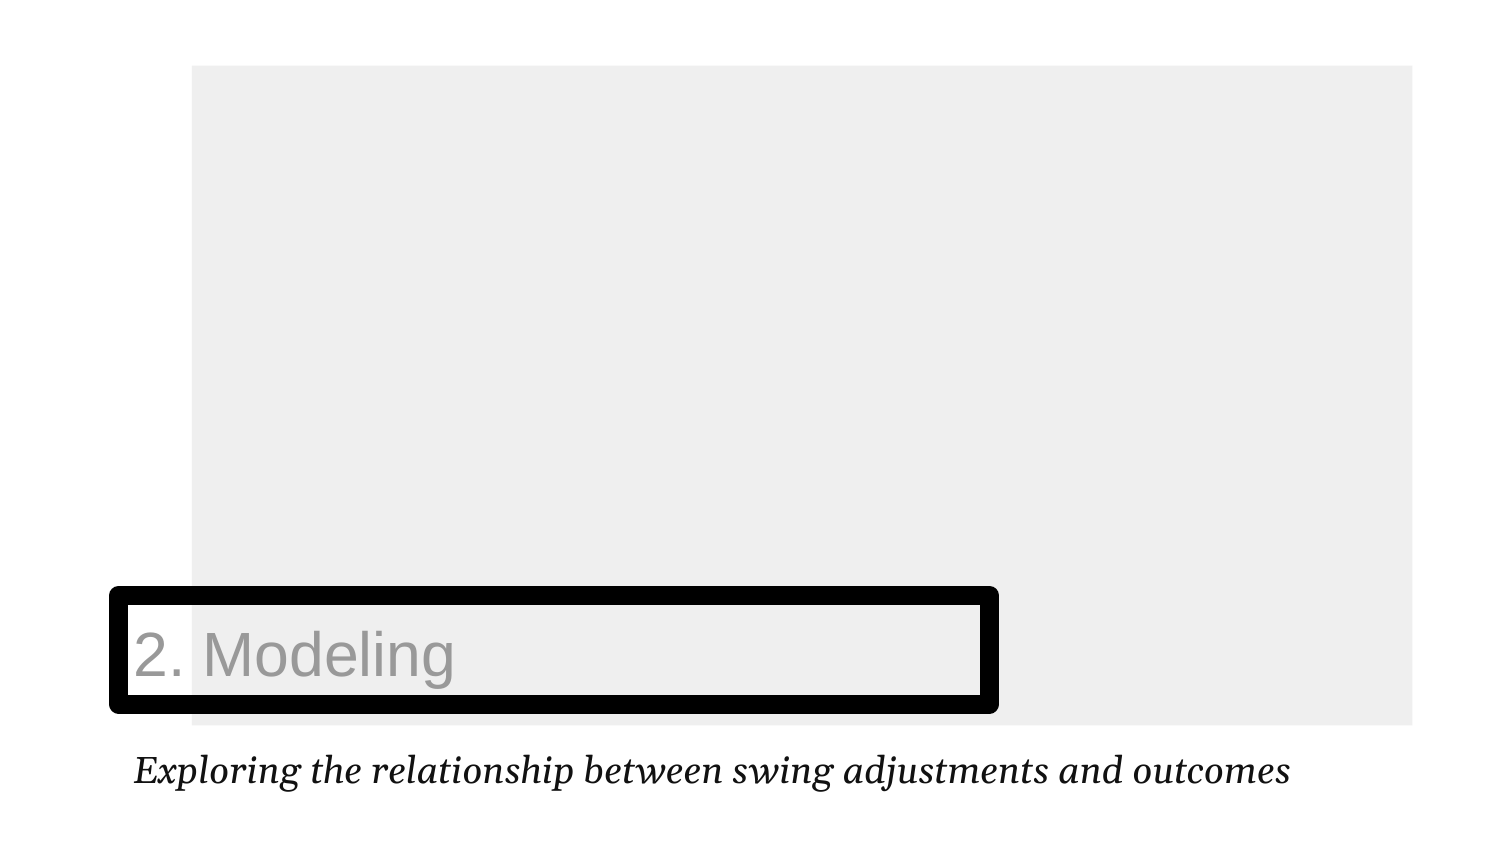

# 2. Modeling
Exploring the relationship between swing adjustments and outcomes